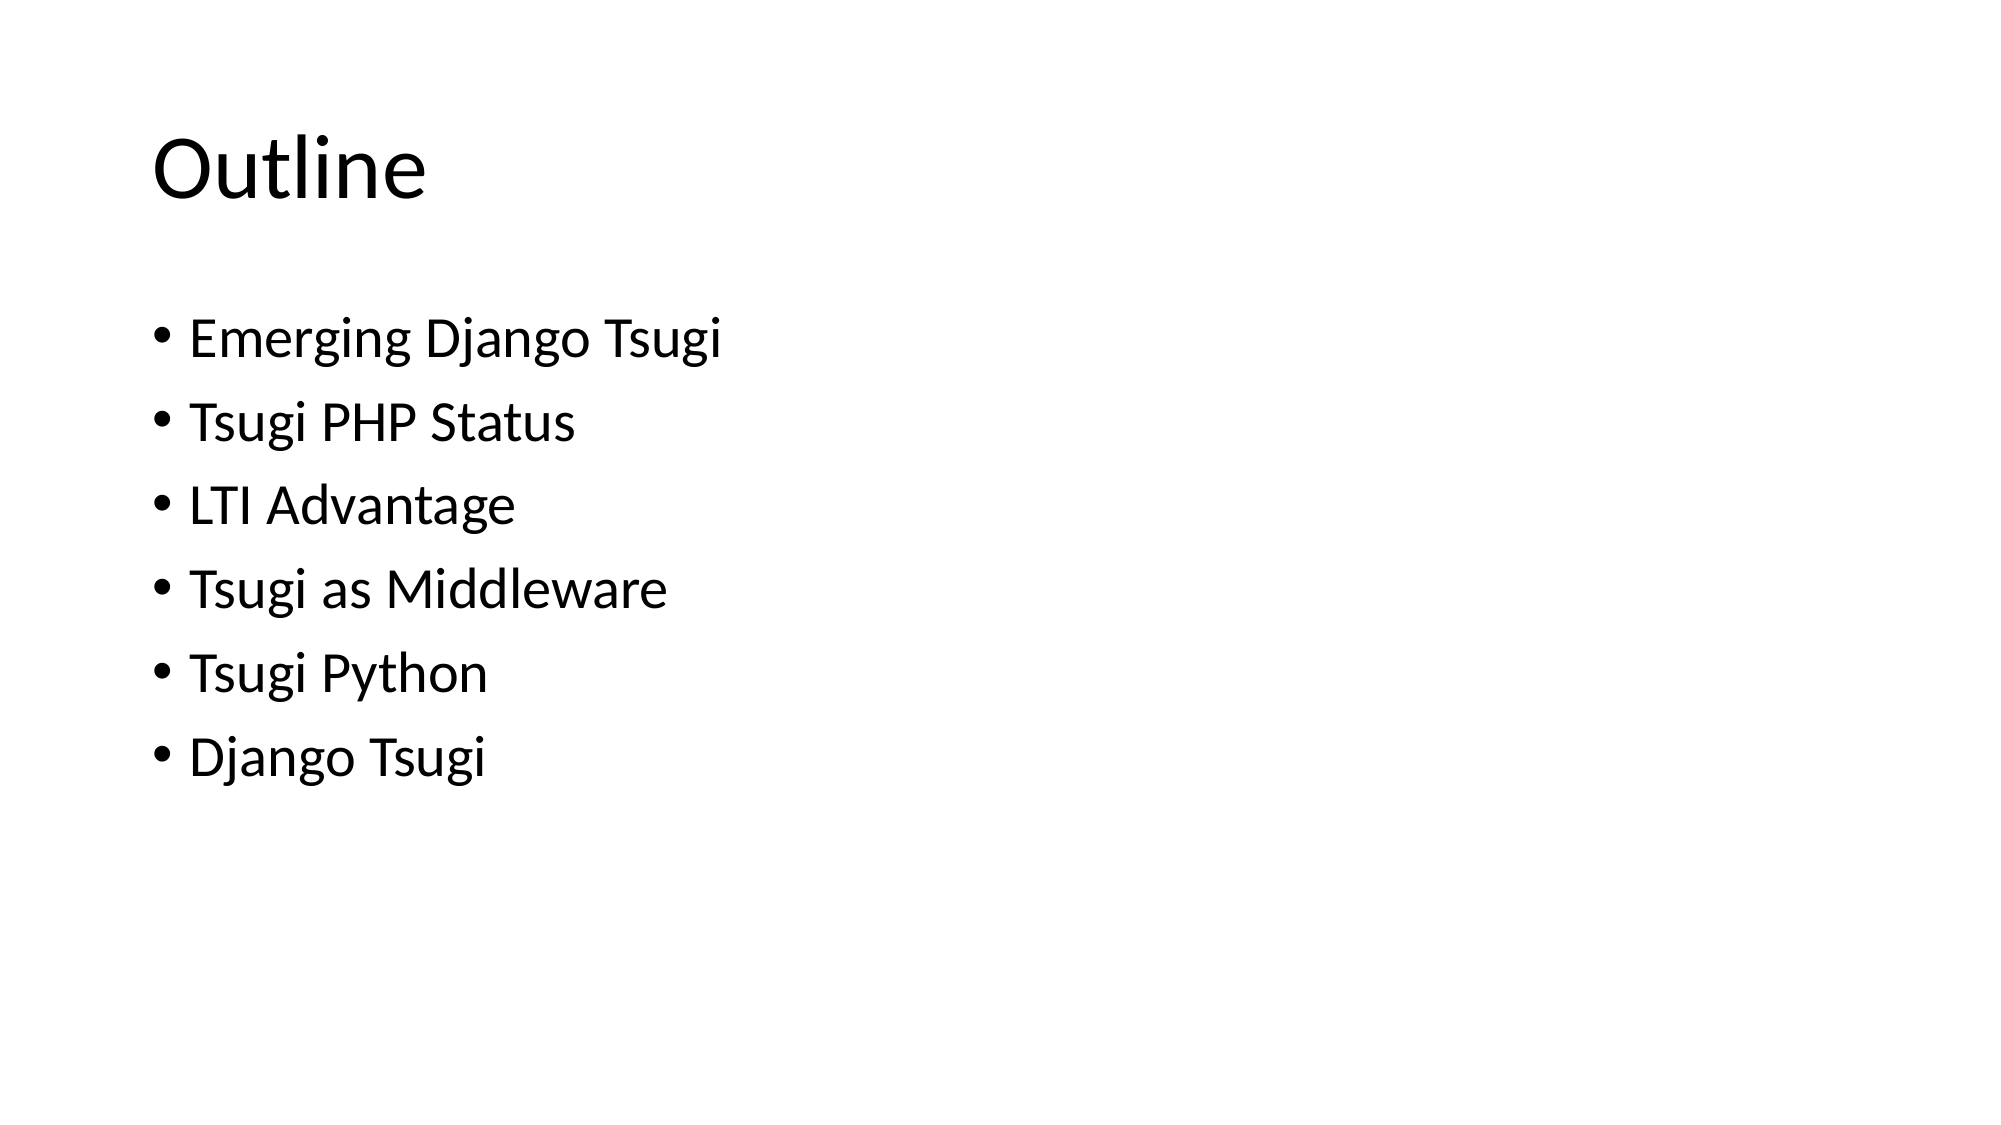

# Outline
Emerging Django Tsugi
Tsugi PHP Status
LTI Advantage
Tsugi as Middleware
Tsugi Python
Django Tsugi